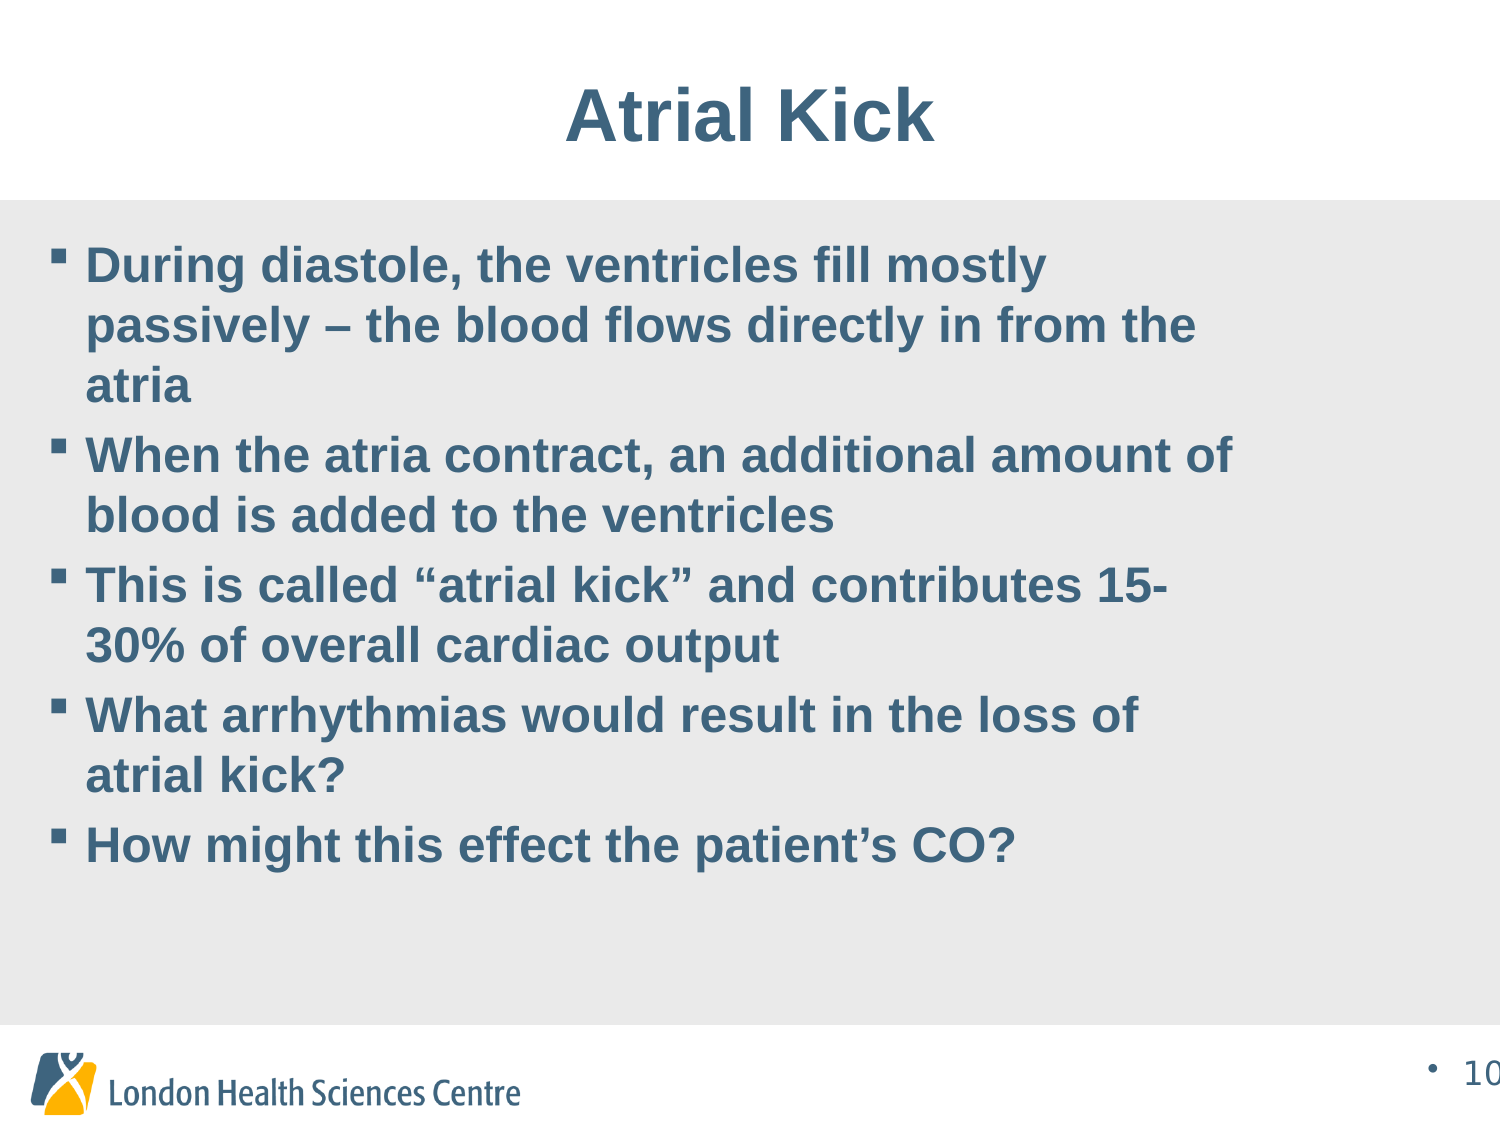

# Atrial Kick
During diastole, the ventricles fill mostly passively – the blood flows directly in from the atria
When the atria contract, an additional amount of blood is added to the ventricles
This is called “atrial kick” and contributes 15-30% of overall cardiac output
What arrhythmias would result in the loss of atrial kick?
How might this effect the patient’s CO?